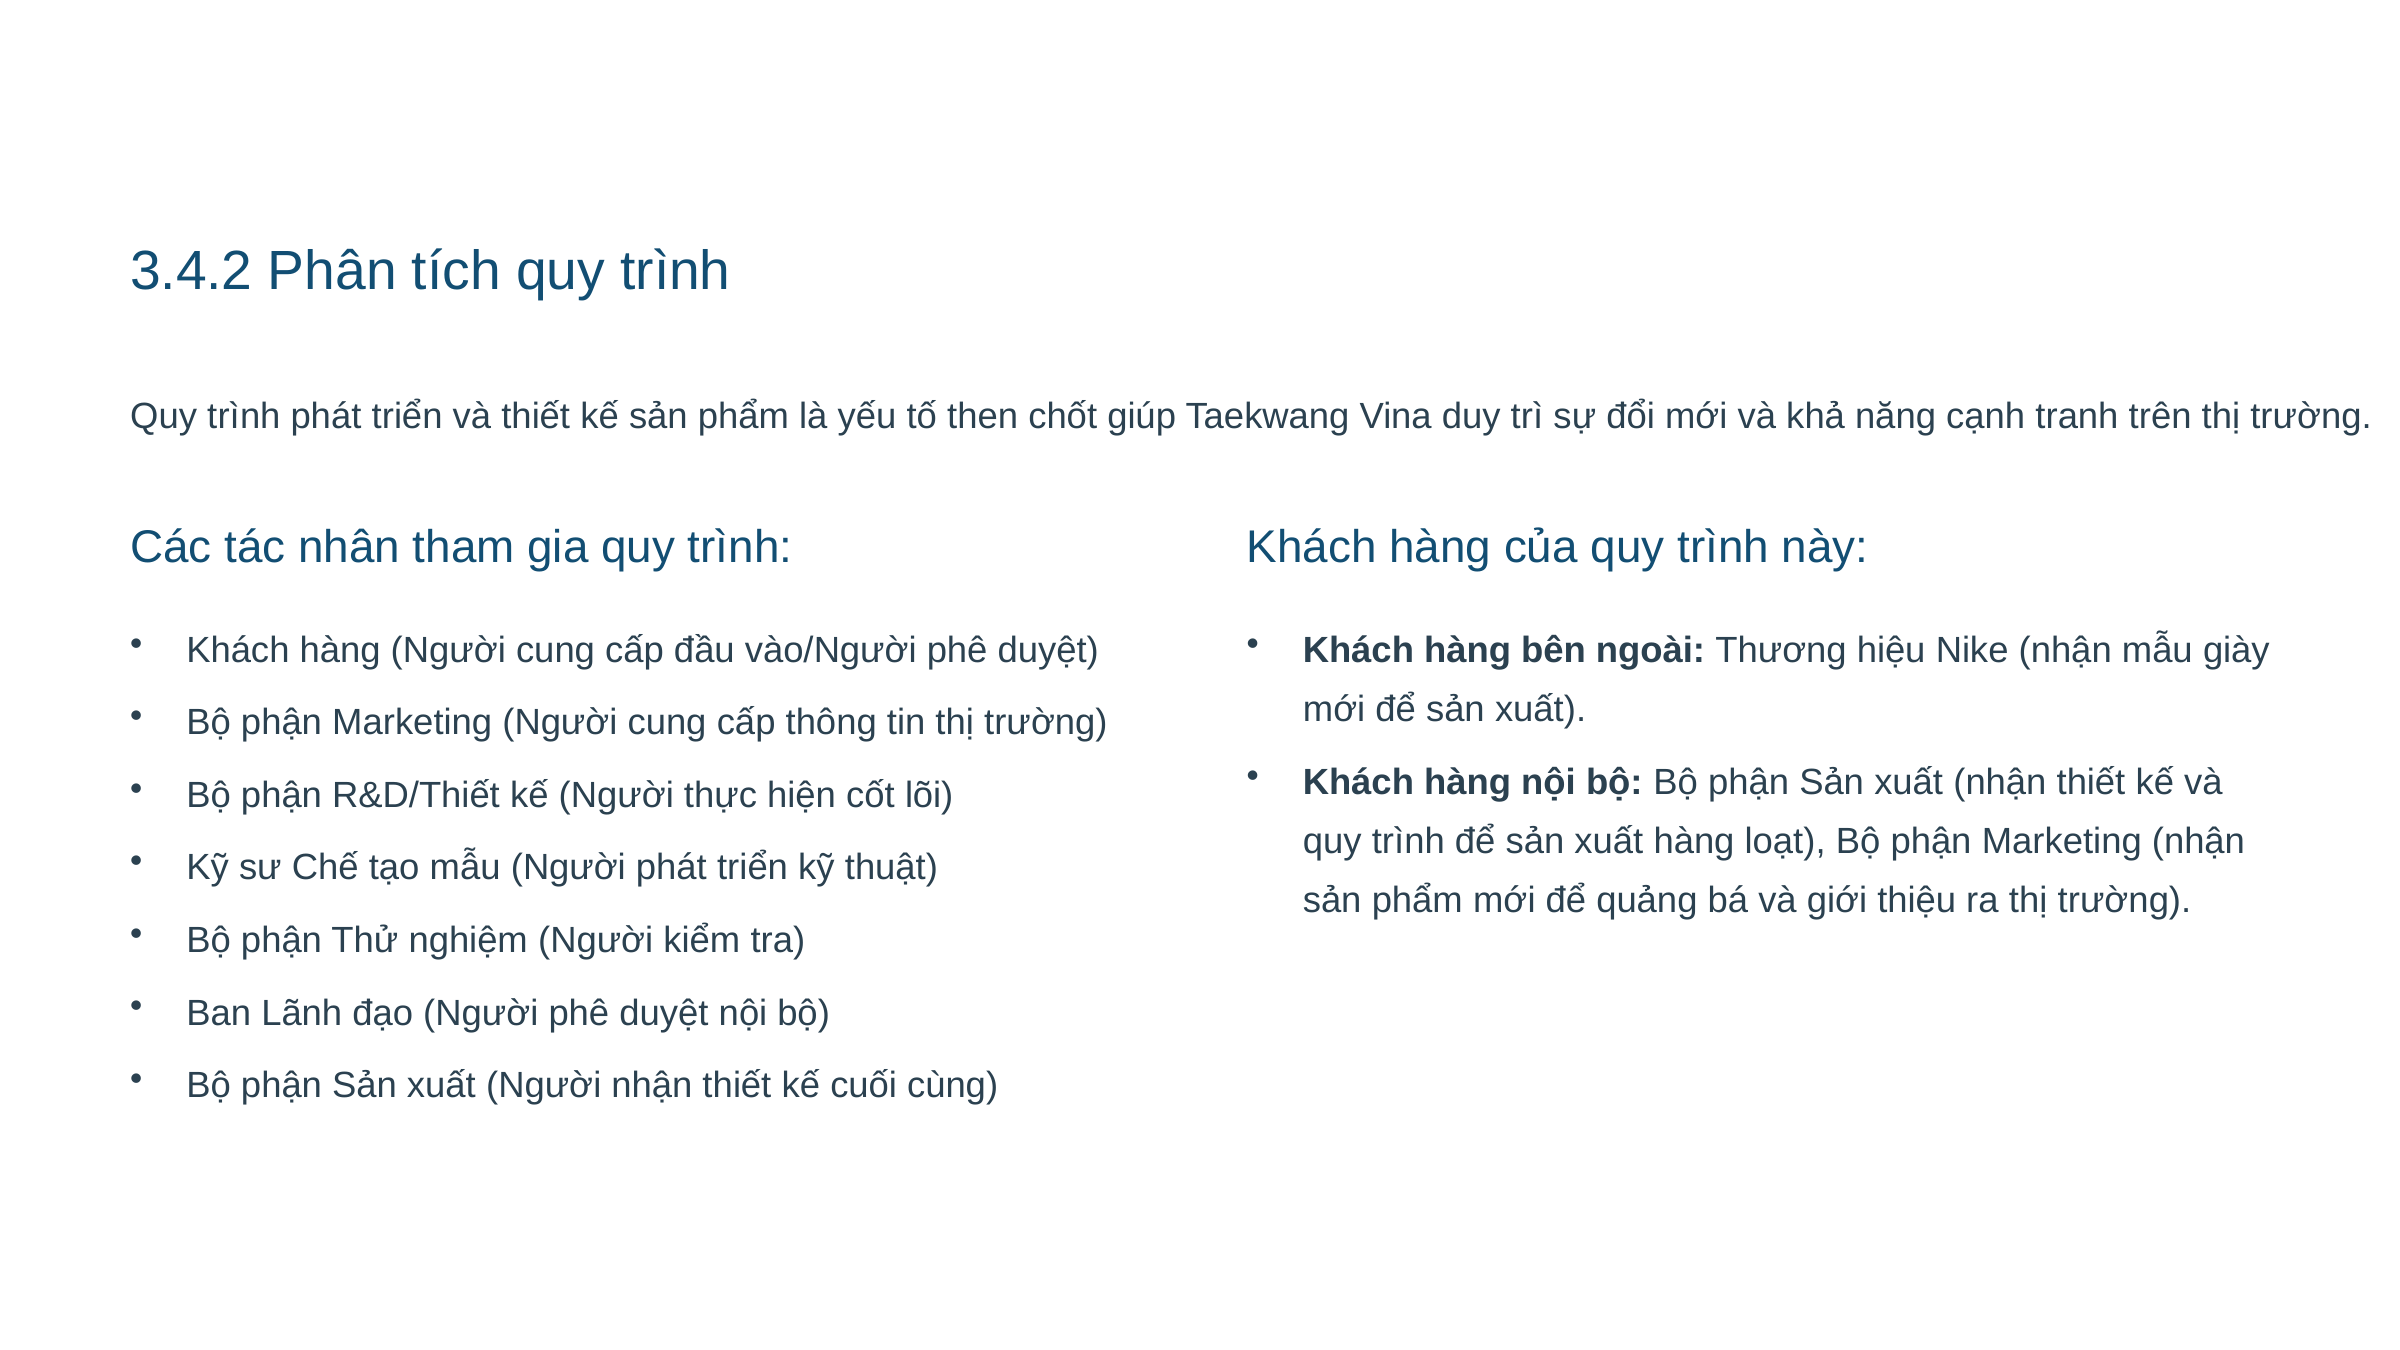

3.4.2 Phân tích quy trình
Quy trình phát triển và thiết kế sản phẩm là yếu tố then chốt giúp Taekwang Vina duy trì sự đổi mới và khả năng cạnh tranh trên thị trường.
Các tác nhân tham gia quy trình:
Khách hàng của quy trình này:
Khách hàng (Người cung cấp đầu vào/Người phê duyệt)
Khách hàng bên ngoài: Thương hiệu Nike (nhận mẫu giày mới để sản xuất).
Bộ phận Marketing (Người cung cấp thông tin thị trường)
Khách hàng nội bộ: Bộ phận Sản xuất (nhận thiết kế và quy trình để sản xuất hàng loạt), Bộ phận Marketing (nhận sản phẩm mới để quảng bá và giới thiệu ra thị trường).
Bộ phận R&D/Thiết kế (Người thực hiện cốt lõi)
Kỹ sư Chế tạo mẫu (Người phát triển kỹ thuật)
Bộ phận Thử nghiệm (Người kiểm tra)
Ban Lãnh đạo (Người phê duyệt nội bộ)
Bộ phận Sản xuất (Người nhận thiết kế cuối cùng)